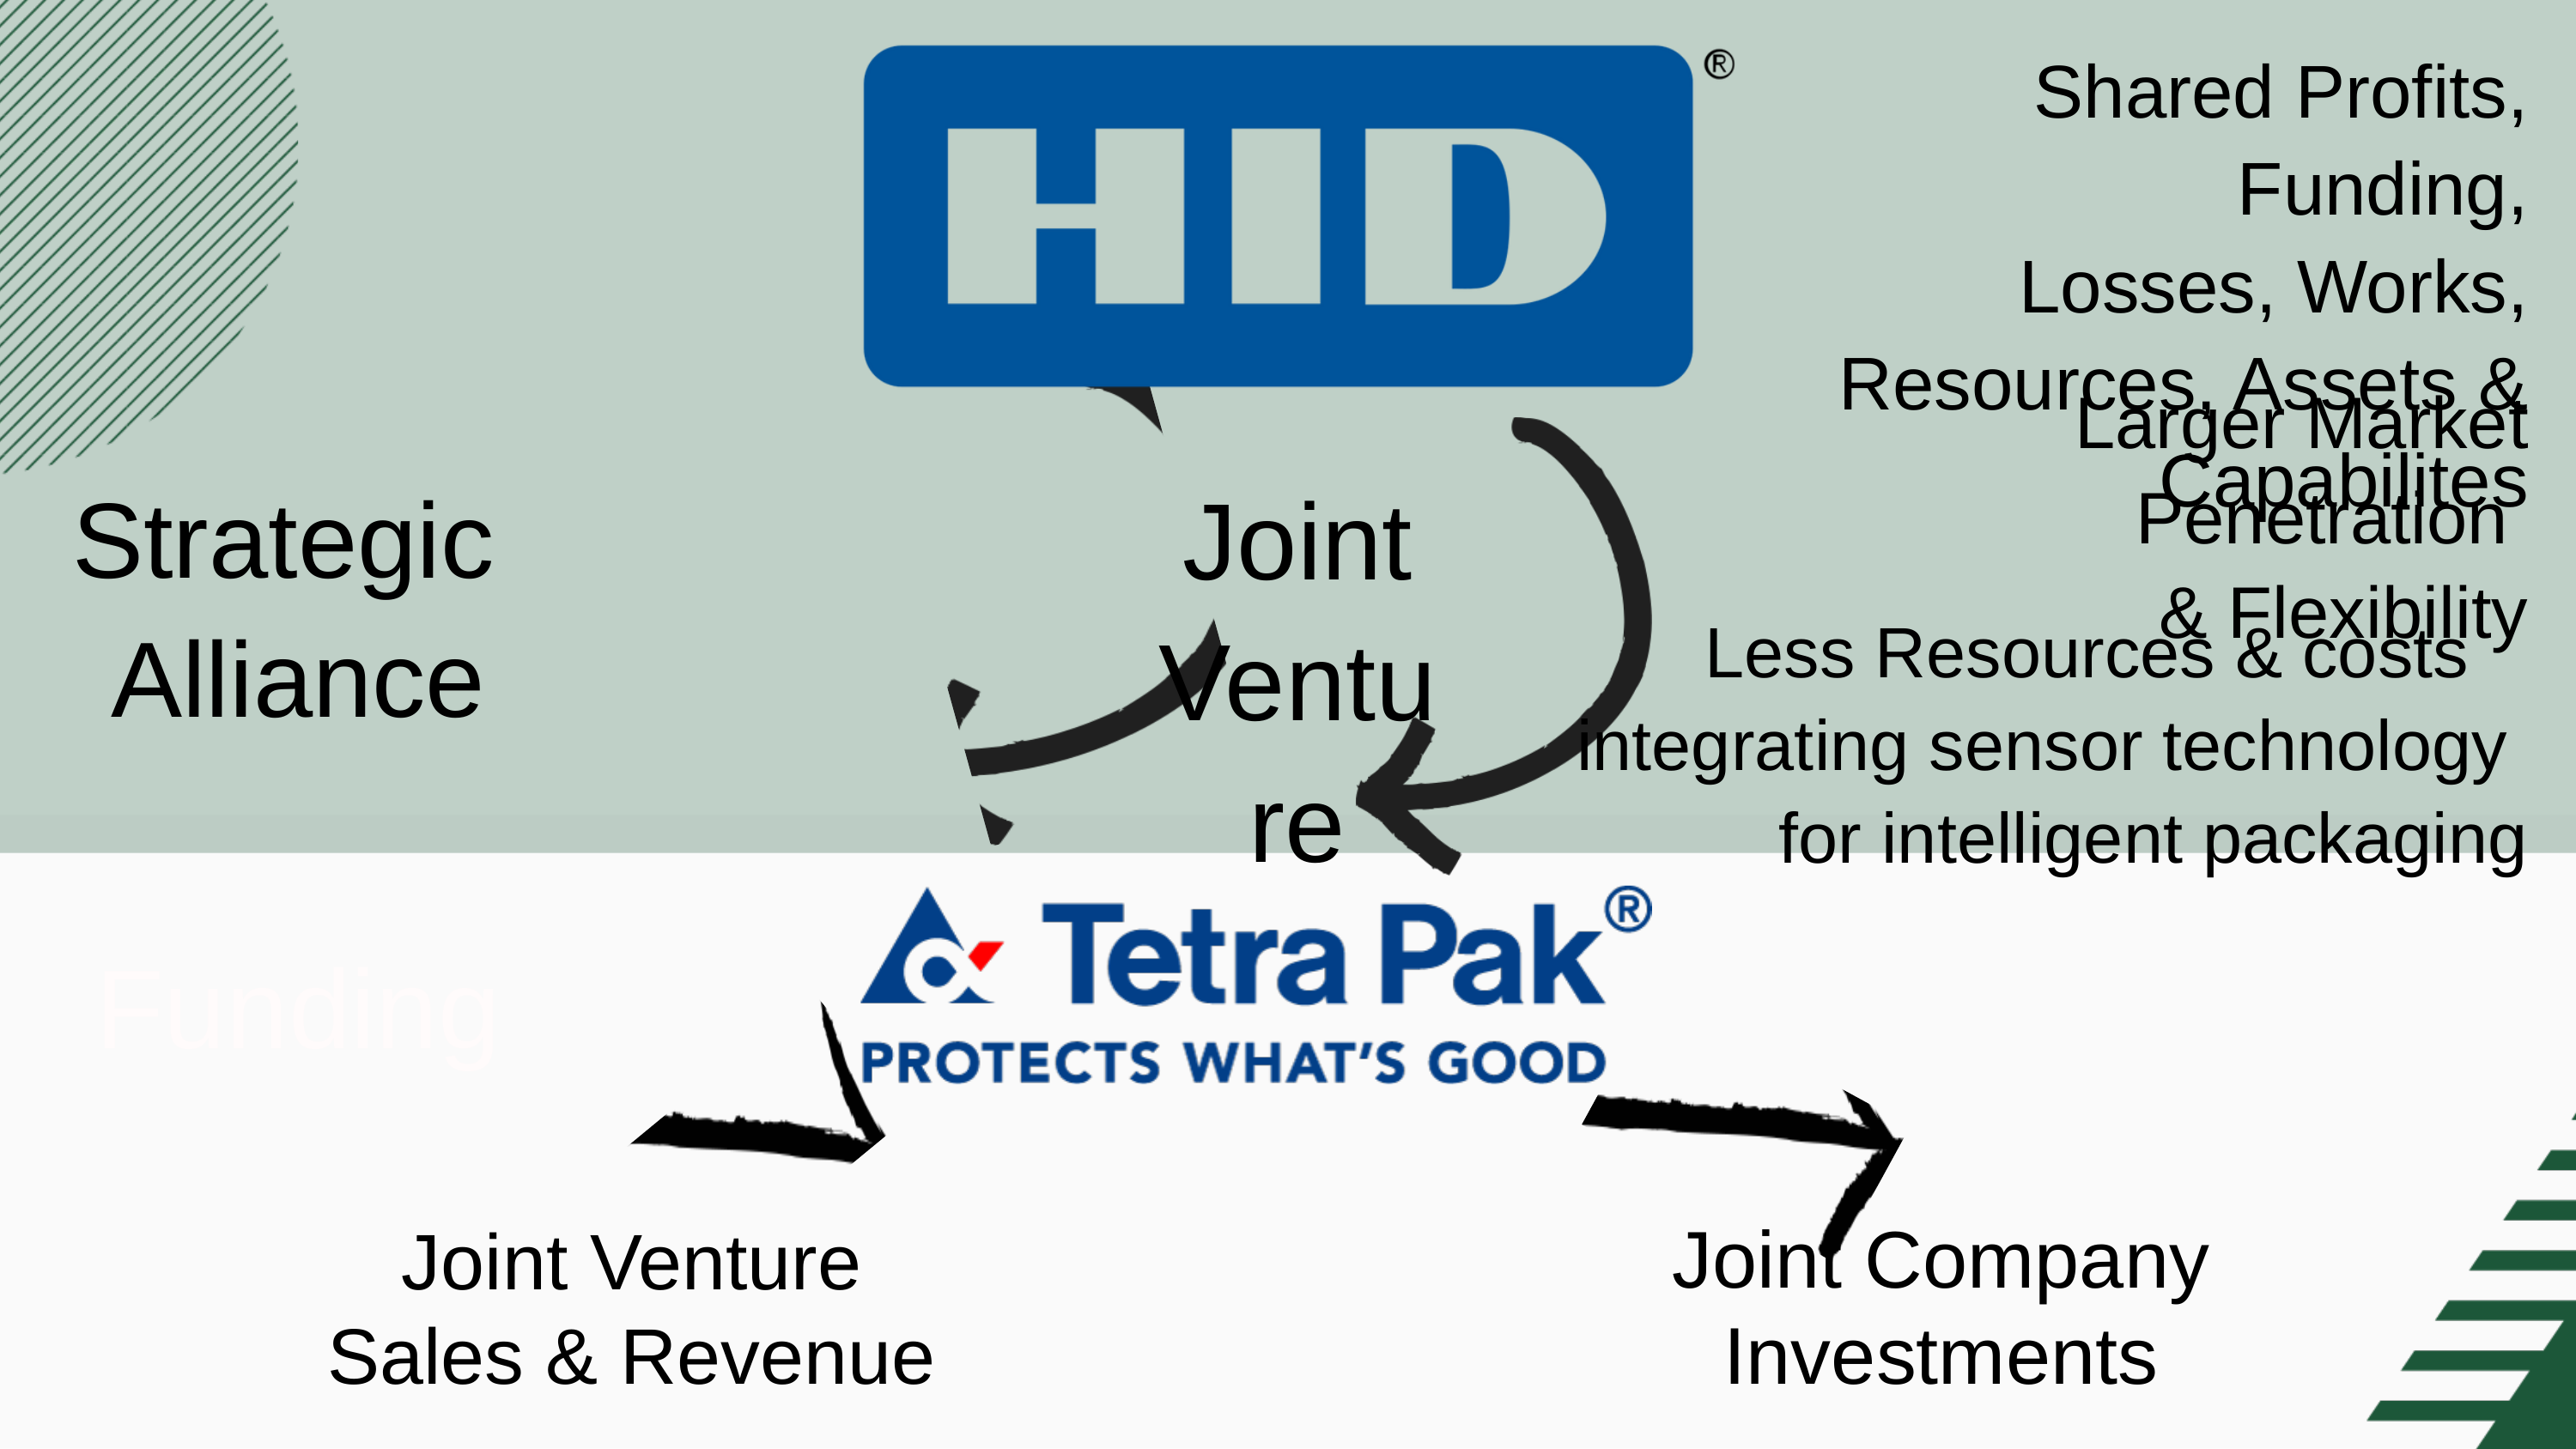

Shared Profits, Funding,
 Losses, Works, Resources, Assets & Capabilites

Larger Market Penetration
& Flexibility

Joint
Venture
Strategic
Alliance
Less Resources & costs
integrating sensor technology
for intelligent packaging

Funding

Joint Company Investments
Joint Venture Sales & Revenue